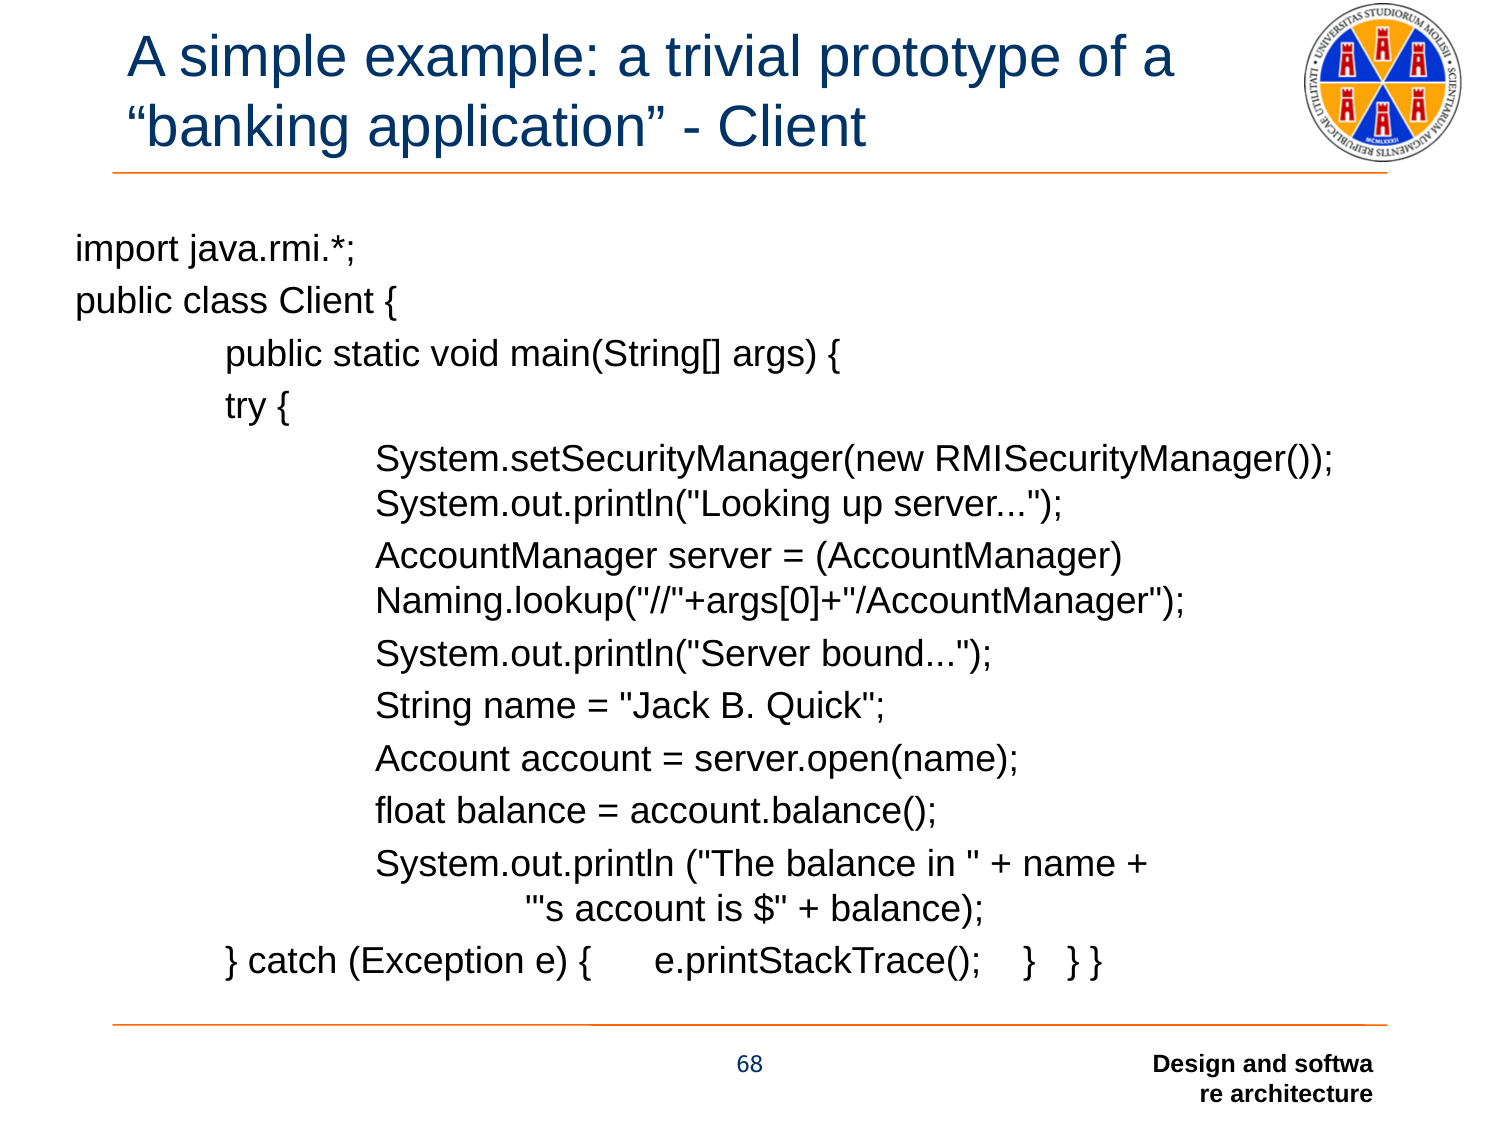

# A simple example: a trivial prototype of a “banking application” - Client
import java.rmi.*;
public class Client {
	public static void main(String[] args) {
	try {
		System.setSecurityManager(new RMISecurityManager());      			System.out.println("Looking up server...");
		AccountManager server = (AccountManager)       				Naming.lookup("//"+args[0]+"/AccountManager");
		System.out.println("Server bound...");
		String name = "Jack B. Quick";
		Account account = server.open(name);
		float balance = account.balance();
		System.out.println ("The balance in " + name +			  		"'s account is $" + balance);
	} catch (Exception e) {      e.printStackTrace();    }   } }
68
Design and softwa
re architecture